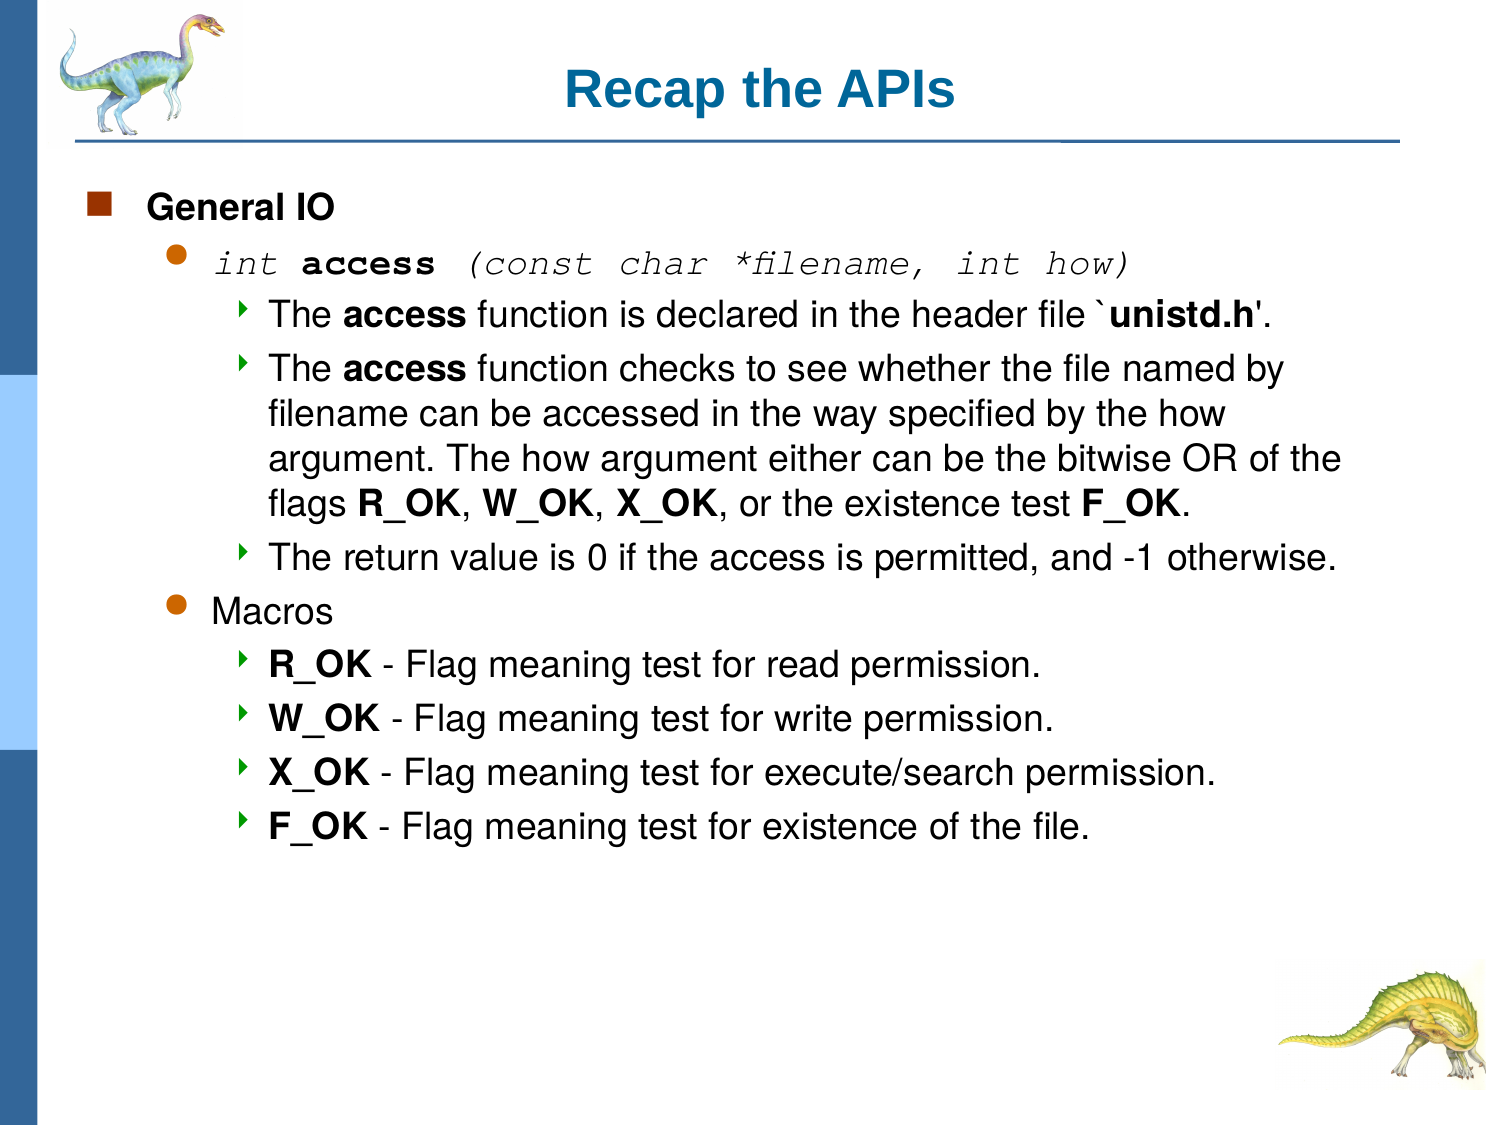

# Recap the APIs
General IO
int access (const char *filename, int how)
The access function is declared in the header file `unistd.h'.
The access function checks to see whether the file named by filename can be accessed in the way specified by the how argument. The how argument either can be the bitwise OR of the flags R_OK, W_OK, X_OK, or the existence test F_OK.
The return value is 0 if the access is permitted, and -1 otherwise.
Macros
R_OK - Flag meaning test for read permission.
W_OK - Flag meaning test for write permission.
X_OK - Flag meaning test for execute/search permission.
F_OK - Flag meaning test for existence of the file.